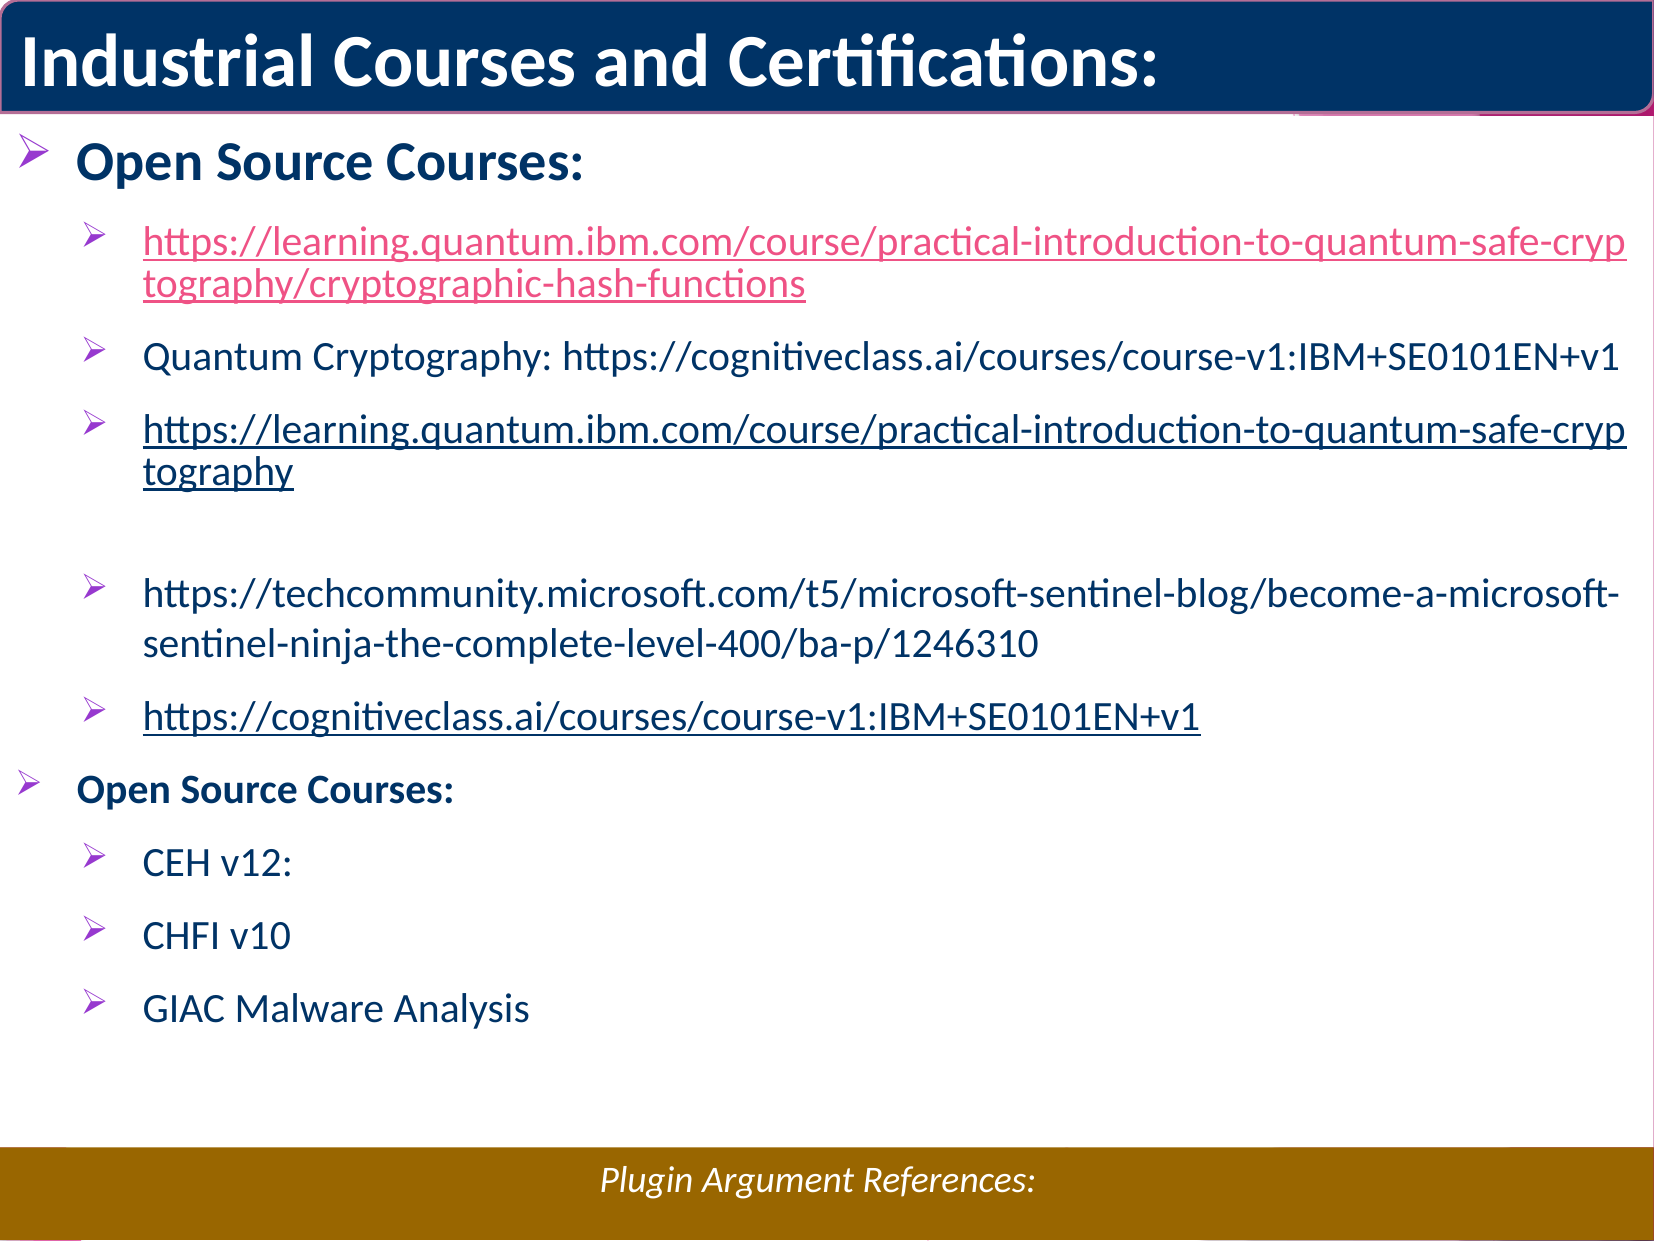

Industrial Courses and Certifications:

Open Source Courses:
https://learning.quantum.ibm.com/course/practical-introduction-to-quantum-safe-cryptography/cryptographic-hash-functions
Quantum Cryptography: https://cognitiveclass.ai/courses/course-v1:IBM+SE0101EN+v1
https://learning.quantum.ibm.com/course/practical-introduction-to-quantum-safe-cryptography
https://techcommunity.microsoft.com/t5/microsoft-sentinel-blog/become-a-microsoft-sentinel-ninja-the-complete-level-400/ba-p/1246310
https://cognitiveclass.ai/courses/course-v1:IBM+SE0101EN+v1
Open Source Courses:
CEH v12:
CHFI v10
GIAC Malware Analysis

Plugin Argument References: